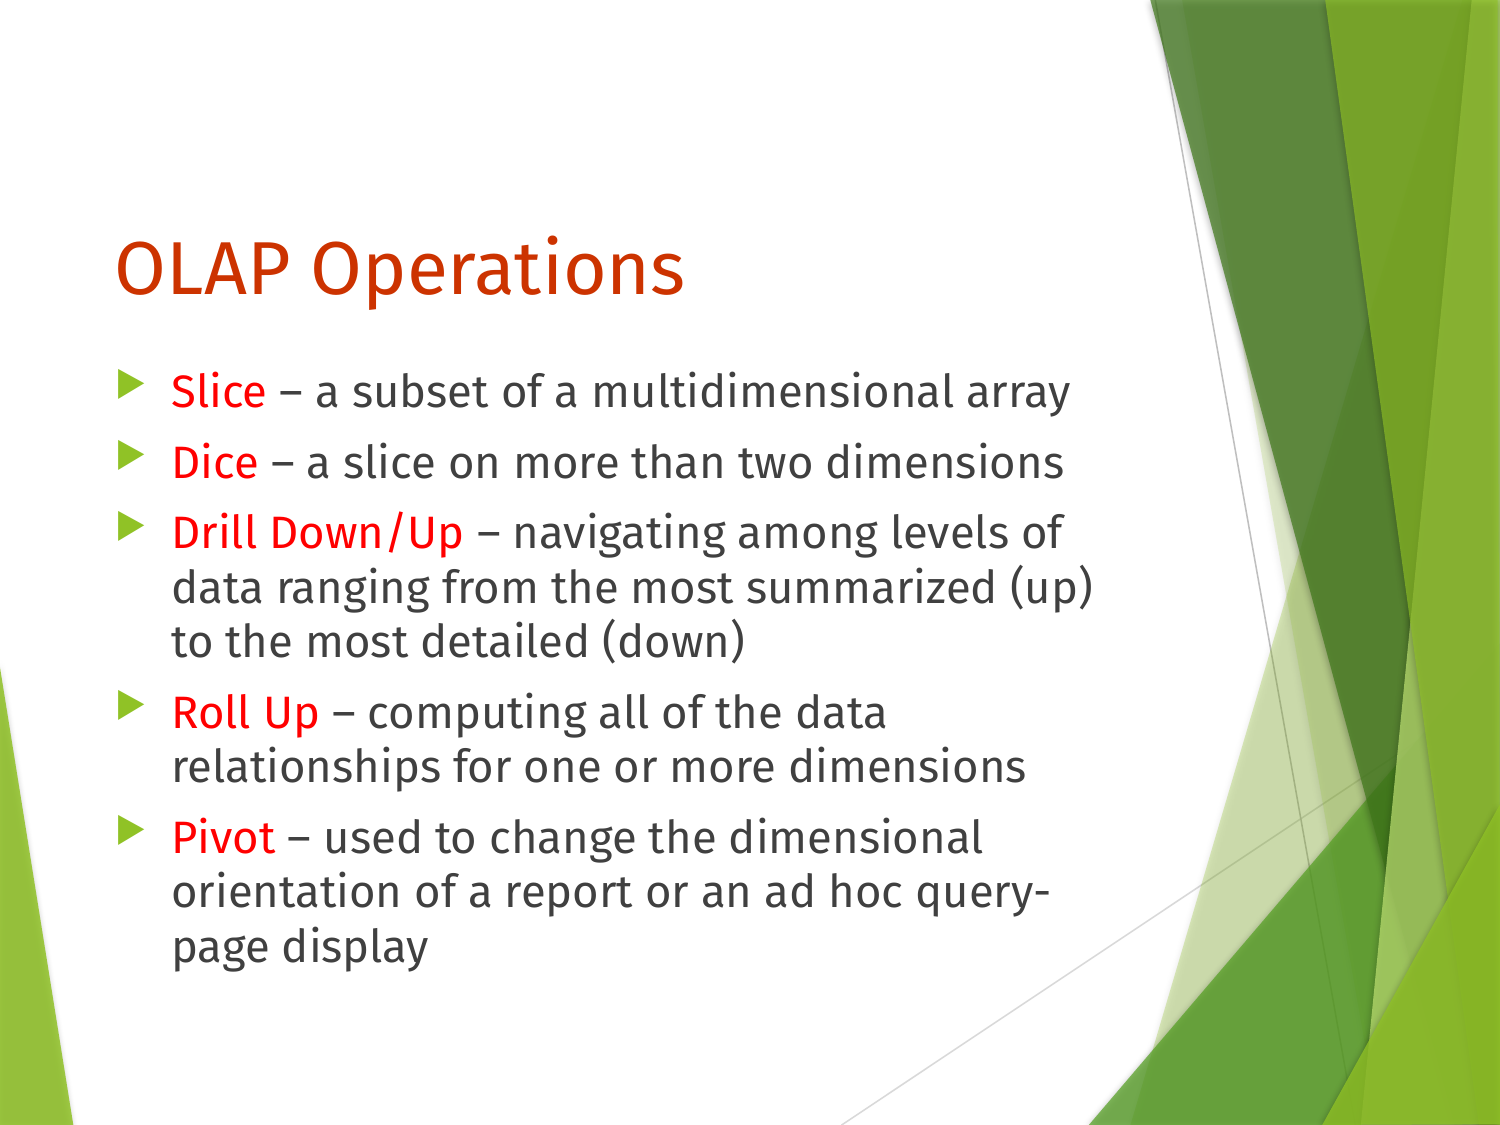

# OLAP Operations
Slice – a subset of a multidimensional array
Dice – a slice on more than two dimensions
Drill Down/Up – navigating among levels of data ranging from the most summarized (up) to the most detailed (down)
Roll Up – computing all of the data relationships for one or more dimensions
Pivot – used to change the dimensional orientation of a report or an ad hoc query-page display